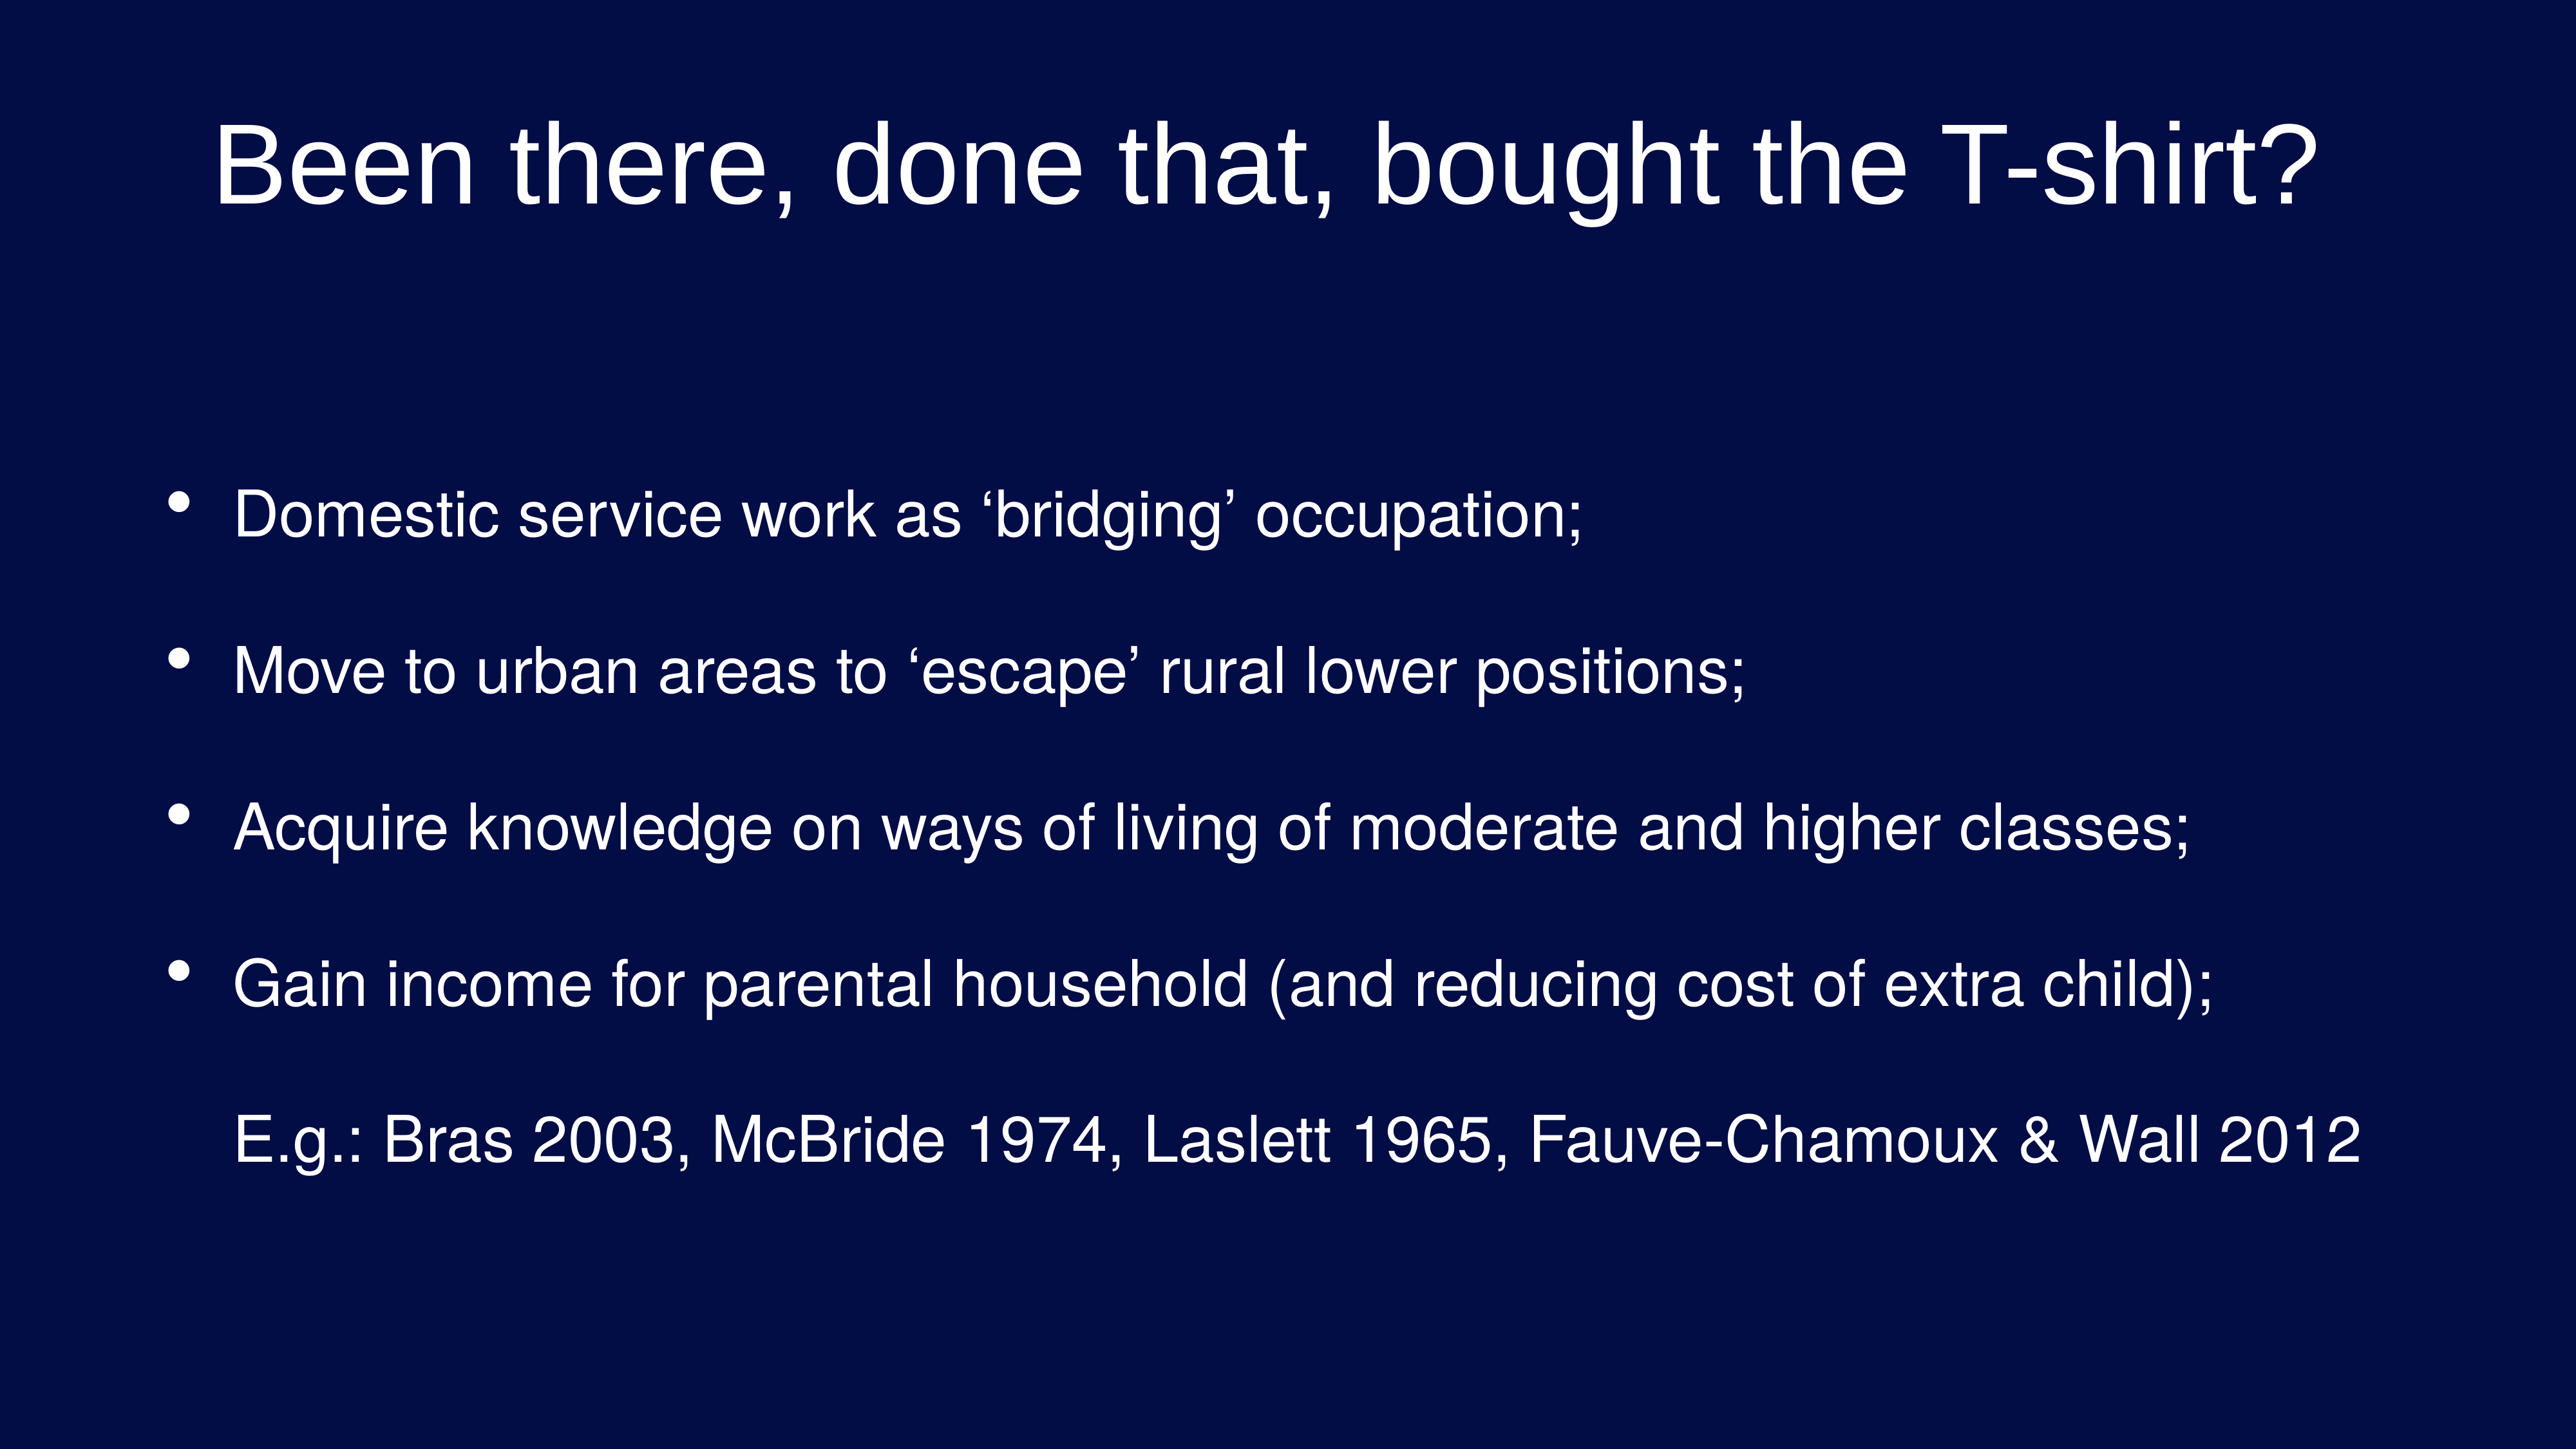

# Been there, done that, bought the T-shirt?
Domestic service work as ‘bridging’ occupation;
Move to urban areas to ‘escape’ rural lower positions;
Acquire knowledge on ways of living of moderate and higher classes;
Gain income for parental household (and reducing cost of extra child);
E.g.: Bras 2003, McBride 1974, Laslett 1965, Fauve-Chamoux & Wall 2012